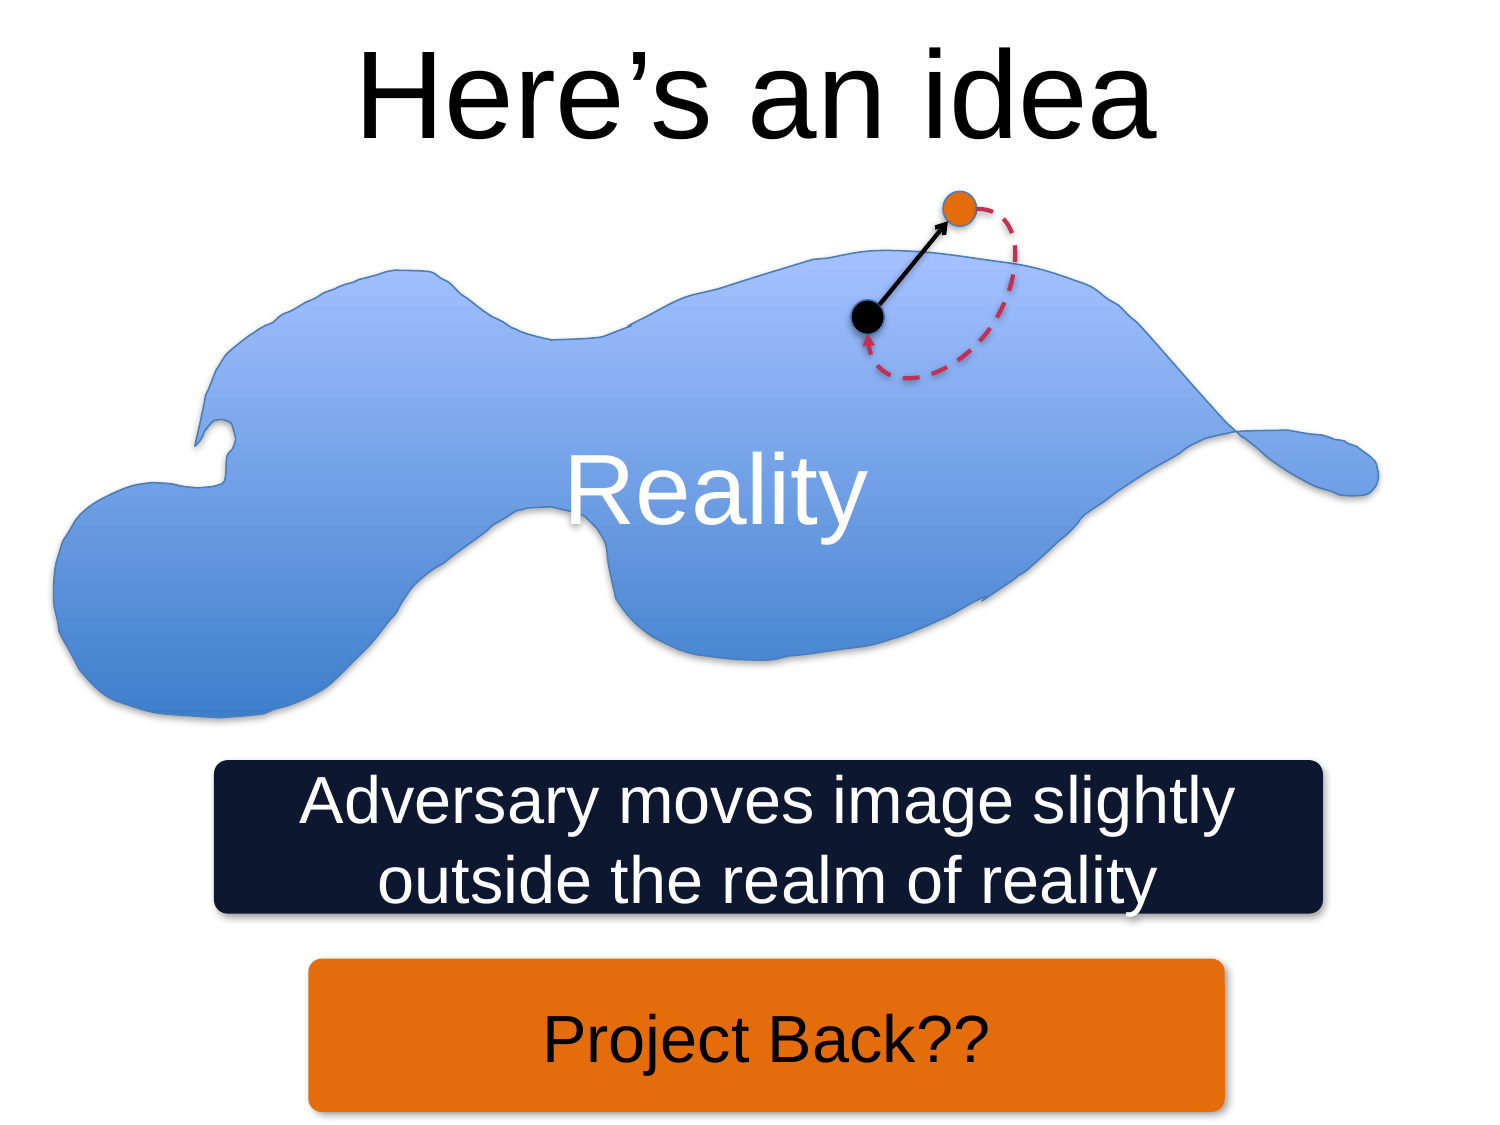

# Here’s an idea

Reality

Adversary moves image slightly outside the realm of reality
Project Back??